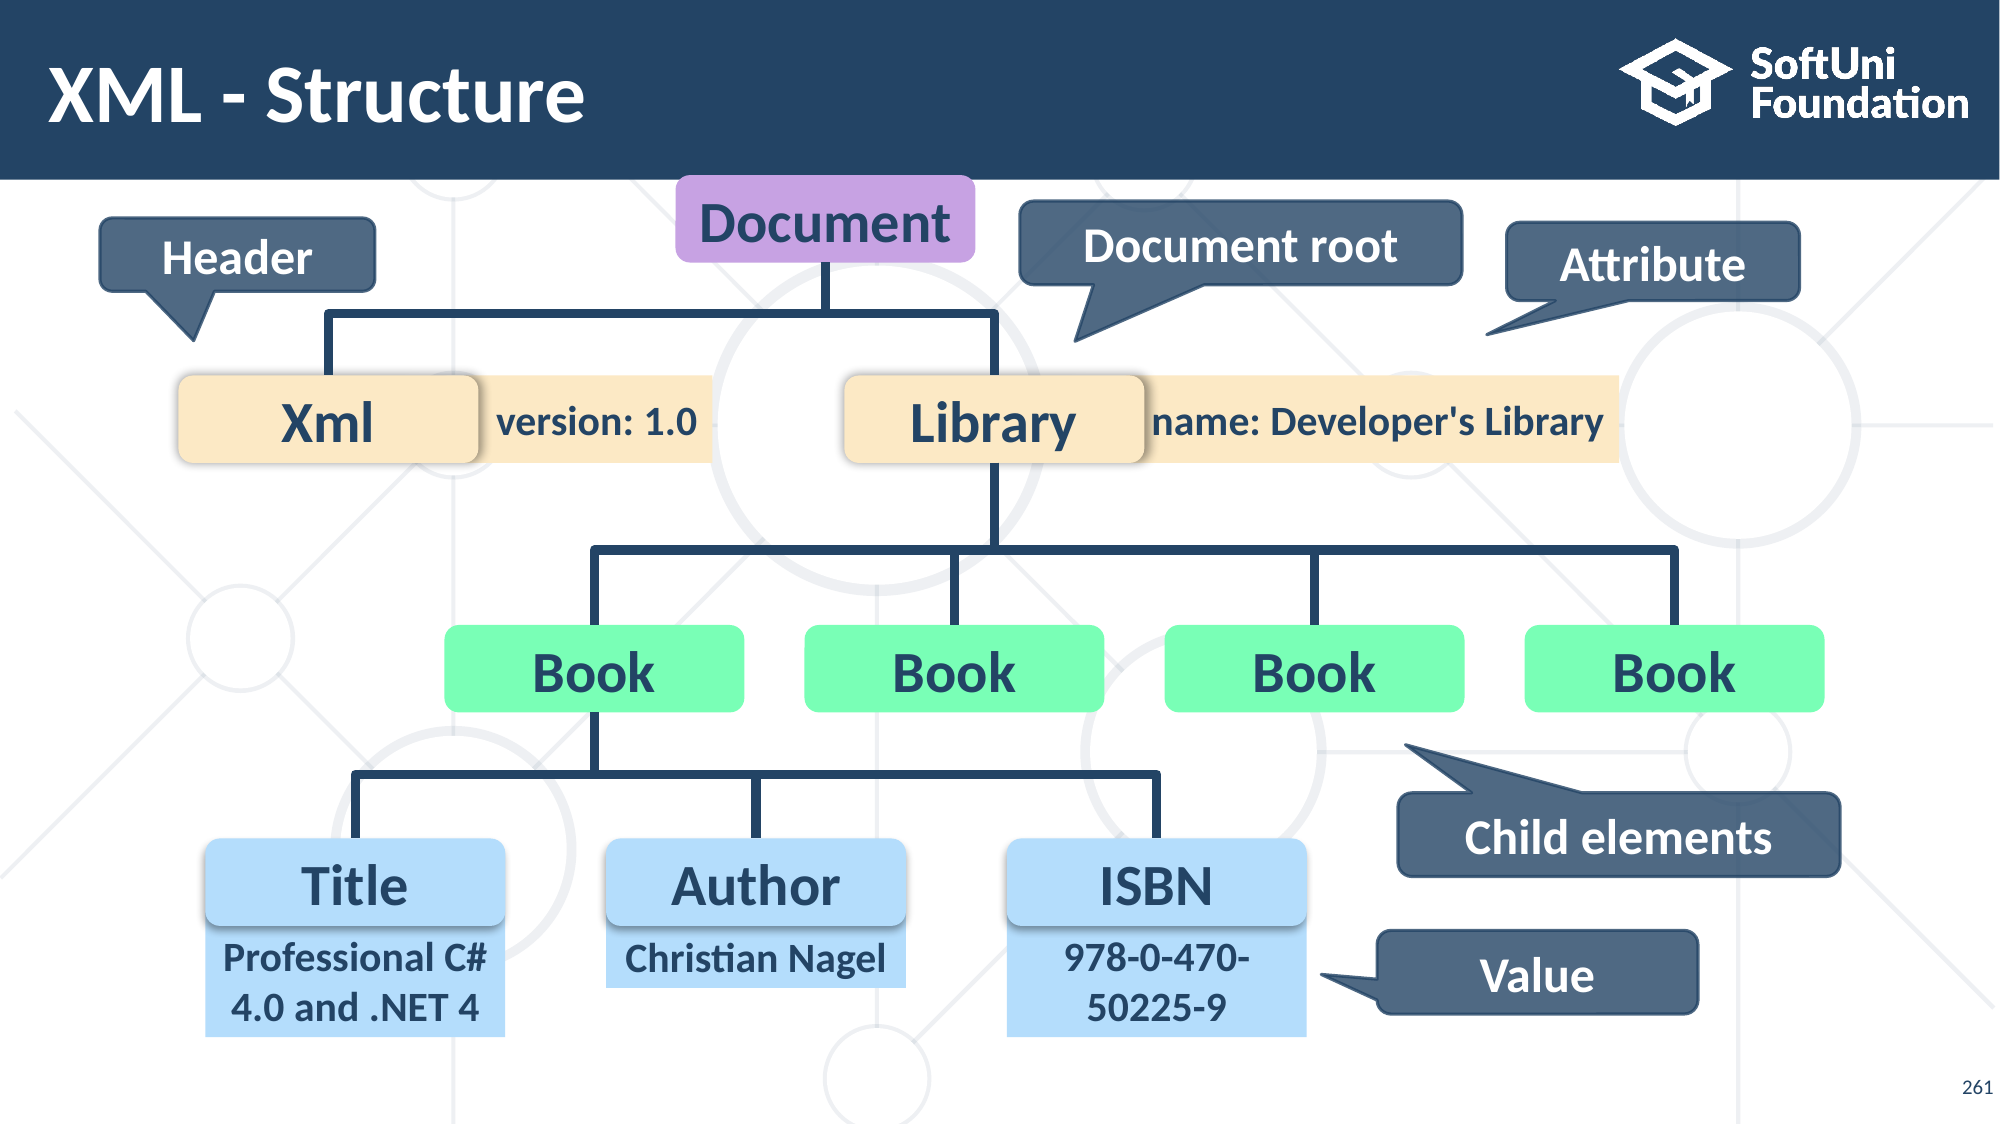

# XML - Structure
Document
Document root
Header
Attribute
Xml
version: 1.0
Library
name: Developer's Library
Book
Book
Book
Book
Child elements
Title
Author
ISBN
Professional C# 4.0 and .NET 4
Christian Nagel
978-0-470-50225-9
Value
261